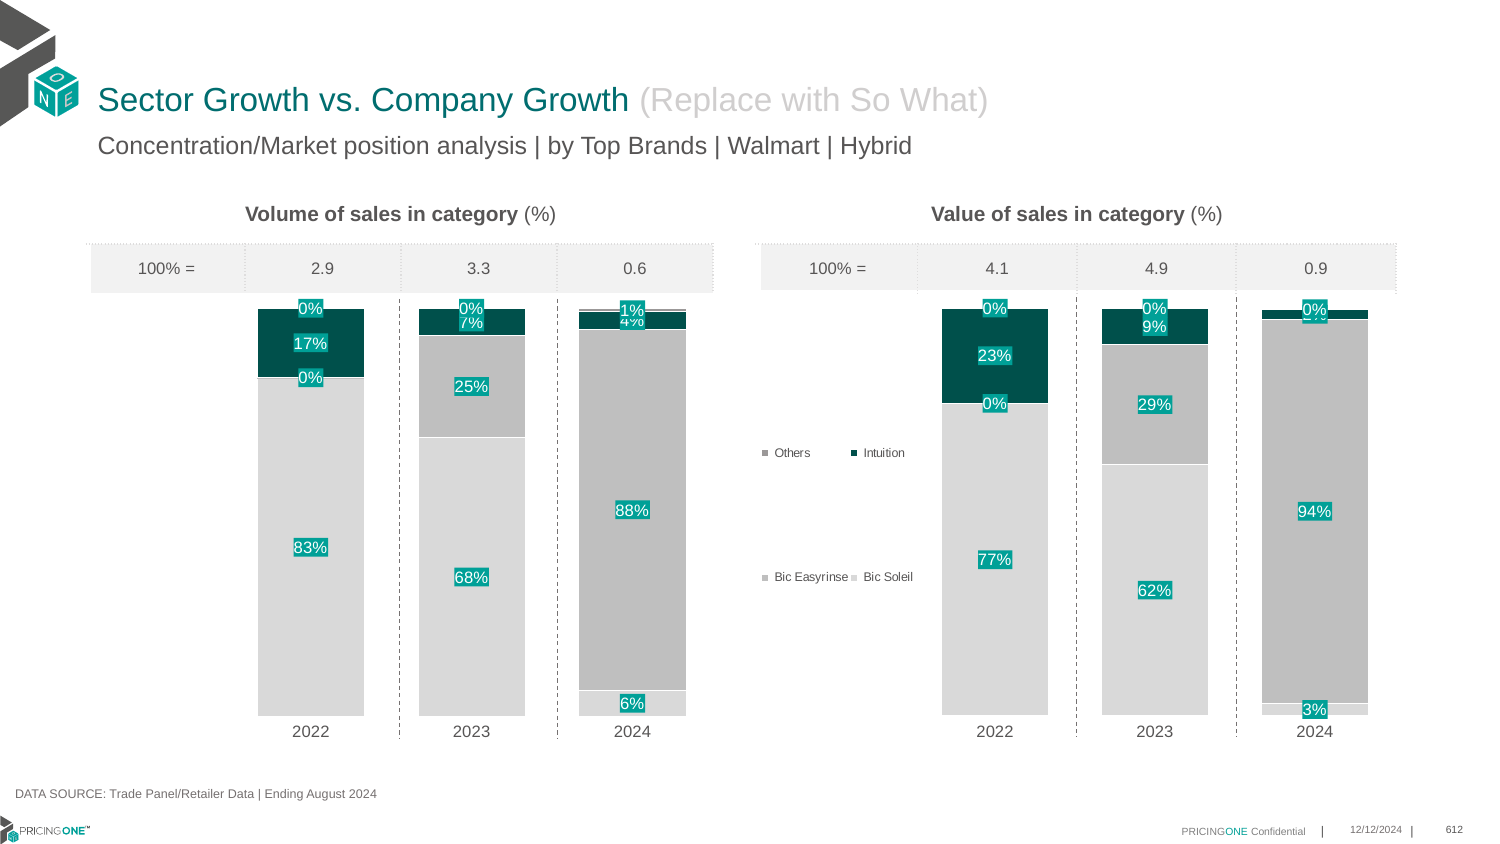

# Sector Growth vs. Company Growth (Replace with So What)
Concentration/Market position analysis | by Top Brands | Walmart | Hybrid
| Volume of sales in category (%) |  |  |  |
| --- | --- | --- | --- |
| 100% = | 2.9 | 3.3 | 0.6 |
| Value of sales in category (%) |  |  |  |
| --- | --- | --- | --- |
| 100% = | 4.1 | 4.9 | 0.9 |

### Chart

| Category | Bic Soleil | Bic Easyrinse | Intuition | Others |
|---|---|---|---|---|
| 2022 | 0.8295442225109498 | 0.0004487635843965007 | 0.16999473343127303 | 1.2280473380670466e-05 |
| 2023 | 0.6832045796556955 | 0.24955910464698589 | 0.06722999785193257 | 6.3178453860775145e-06 |
| 2024 | 0.06496810157076129 | 0.88258506831376 | 0.044517741969369105 | 0.007929088146109512 |

### Chart

| Category | Bic Soleil | Bic Easyrinse | Intuition | Others |
|---|---|---|---|---|
| 2022 | 0.7661224767278678 | 0.0005144877217347389 | 0.2333584223995183 | 4.613150879169438e-06 |
| 2023 | 0.6168616529820833 | 0.2932024296737679 | 0.08993366832773567 | 2.249016413117327e-06 |
| 2024 | 0.03128396727258747 | 0.9413010579440166 | 0.024375468187701473 | 0.0030395065956943623 |
DATA SOURCE: Trade Panel/Retailer Data | Ending August 2024

12/12/2024
612